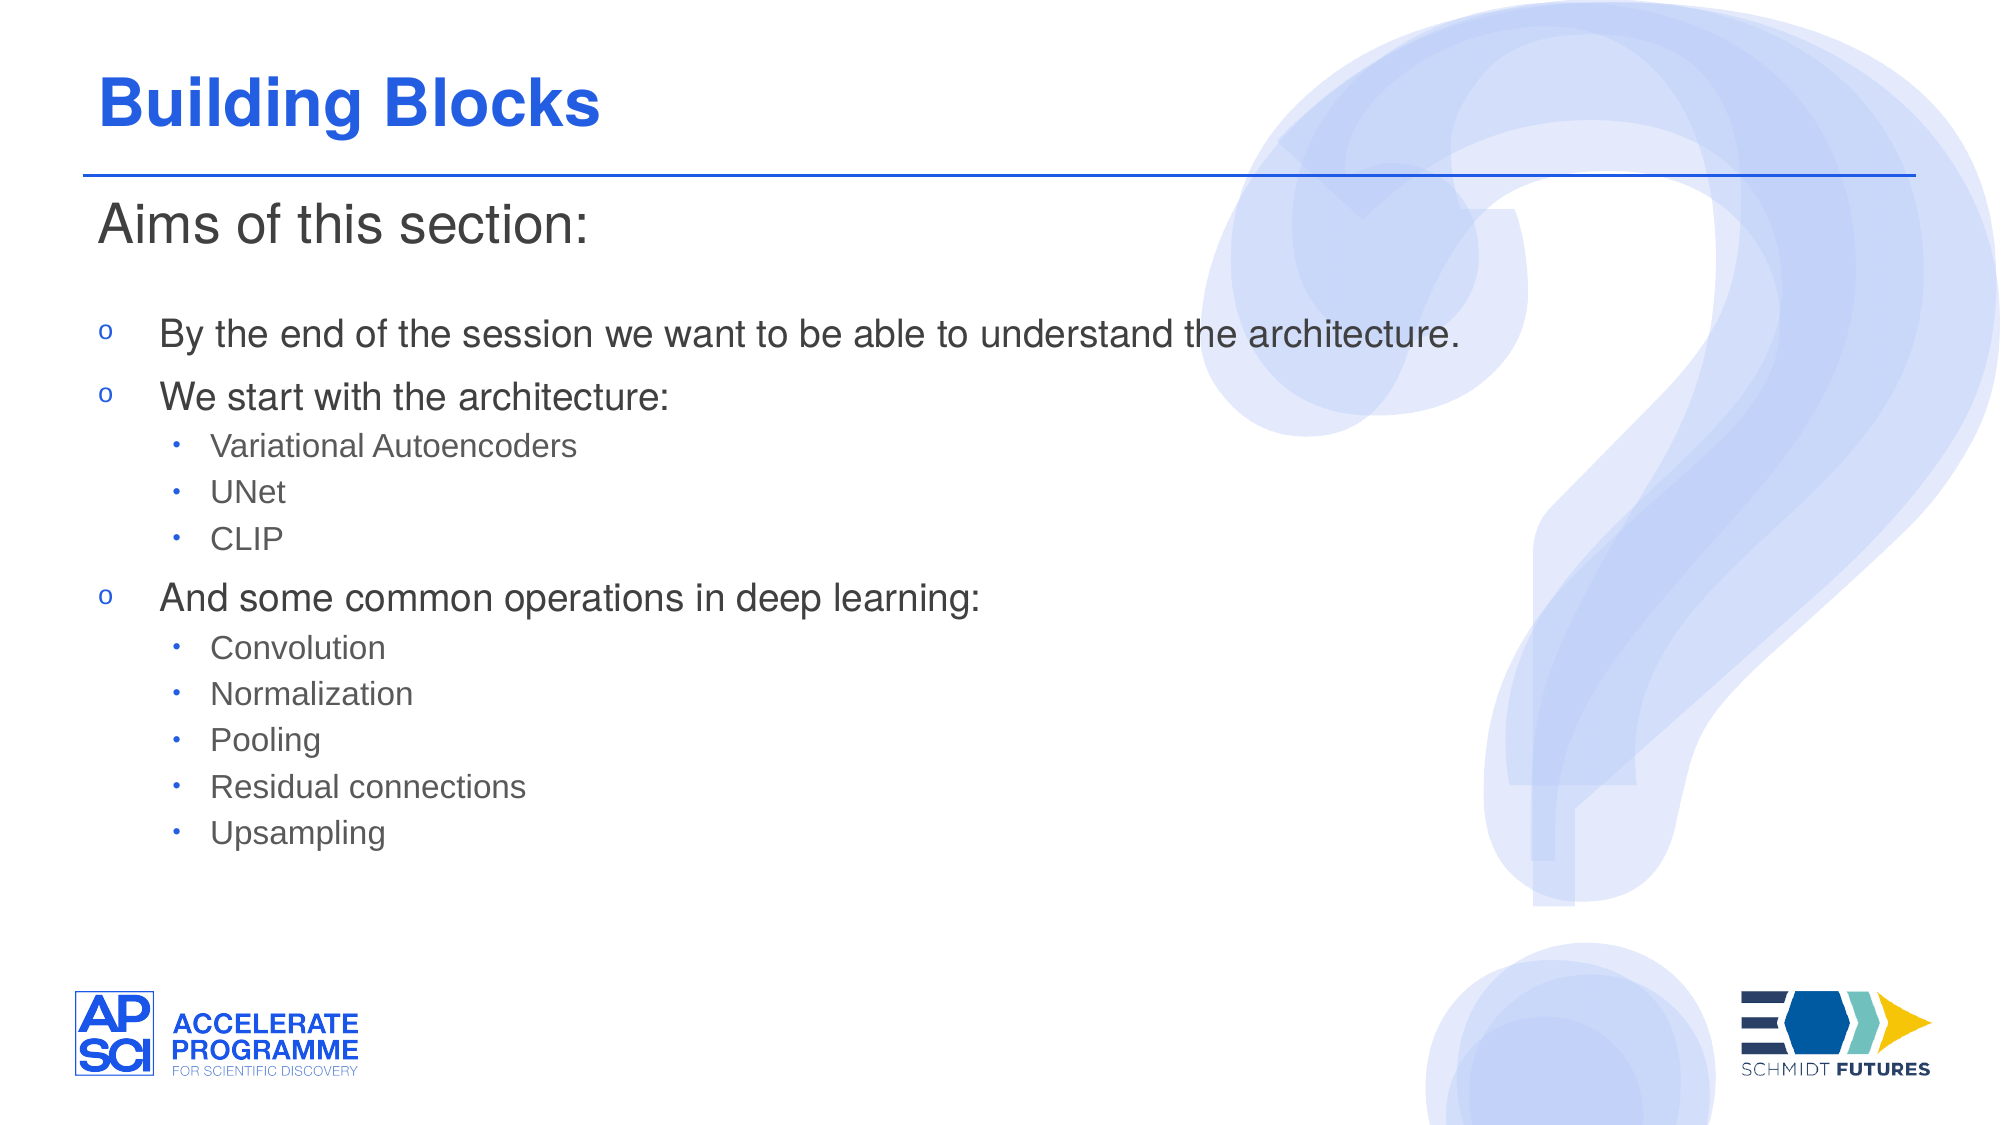

Building Blocks
Aims of this section:
By the end of the session we want to be able to understand the architecture.
We start with the architecture:
Variational Autoencoders
UNet
CLIP
And some common operations in deep learning:
Convolution
Normalization
Pooling
Residual connections
Upsampling